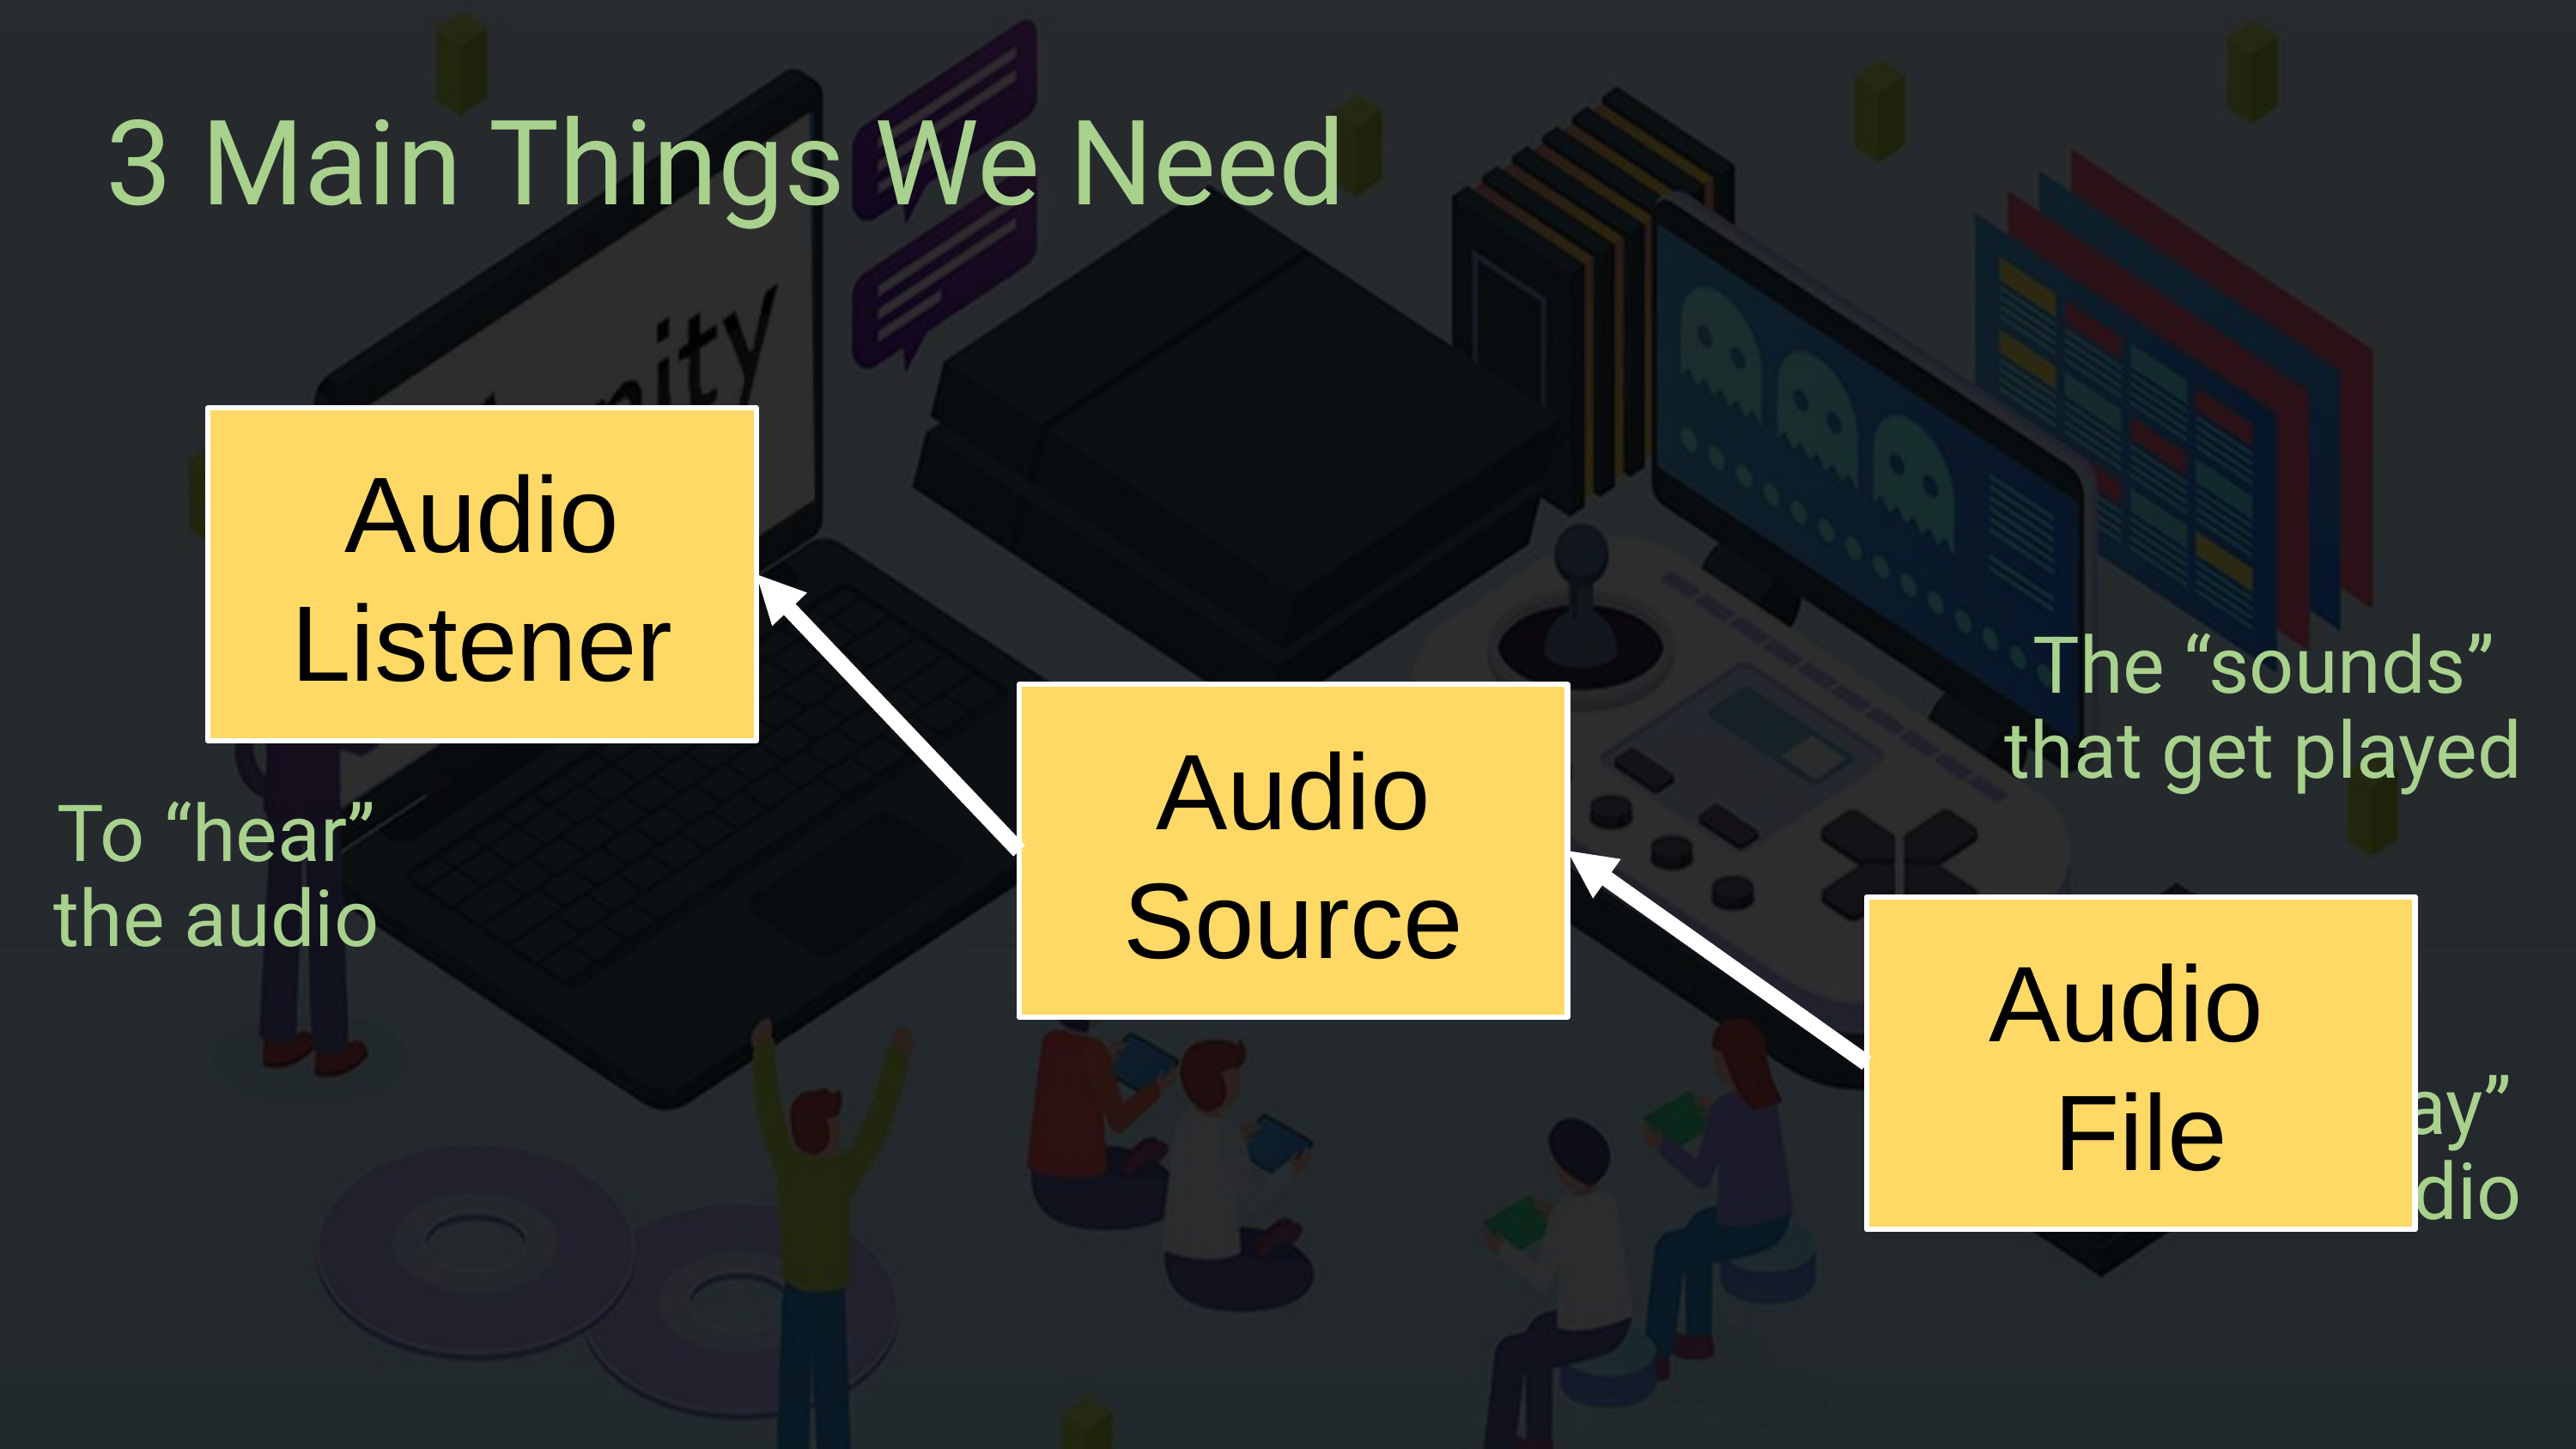

# 3 Main Things We Need
Audio Listener
The “sounds” that get played
Audio Source
To “hear” the audio
Audio
File
To “play” the audio